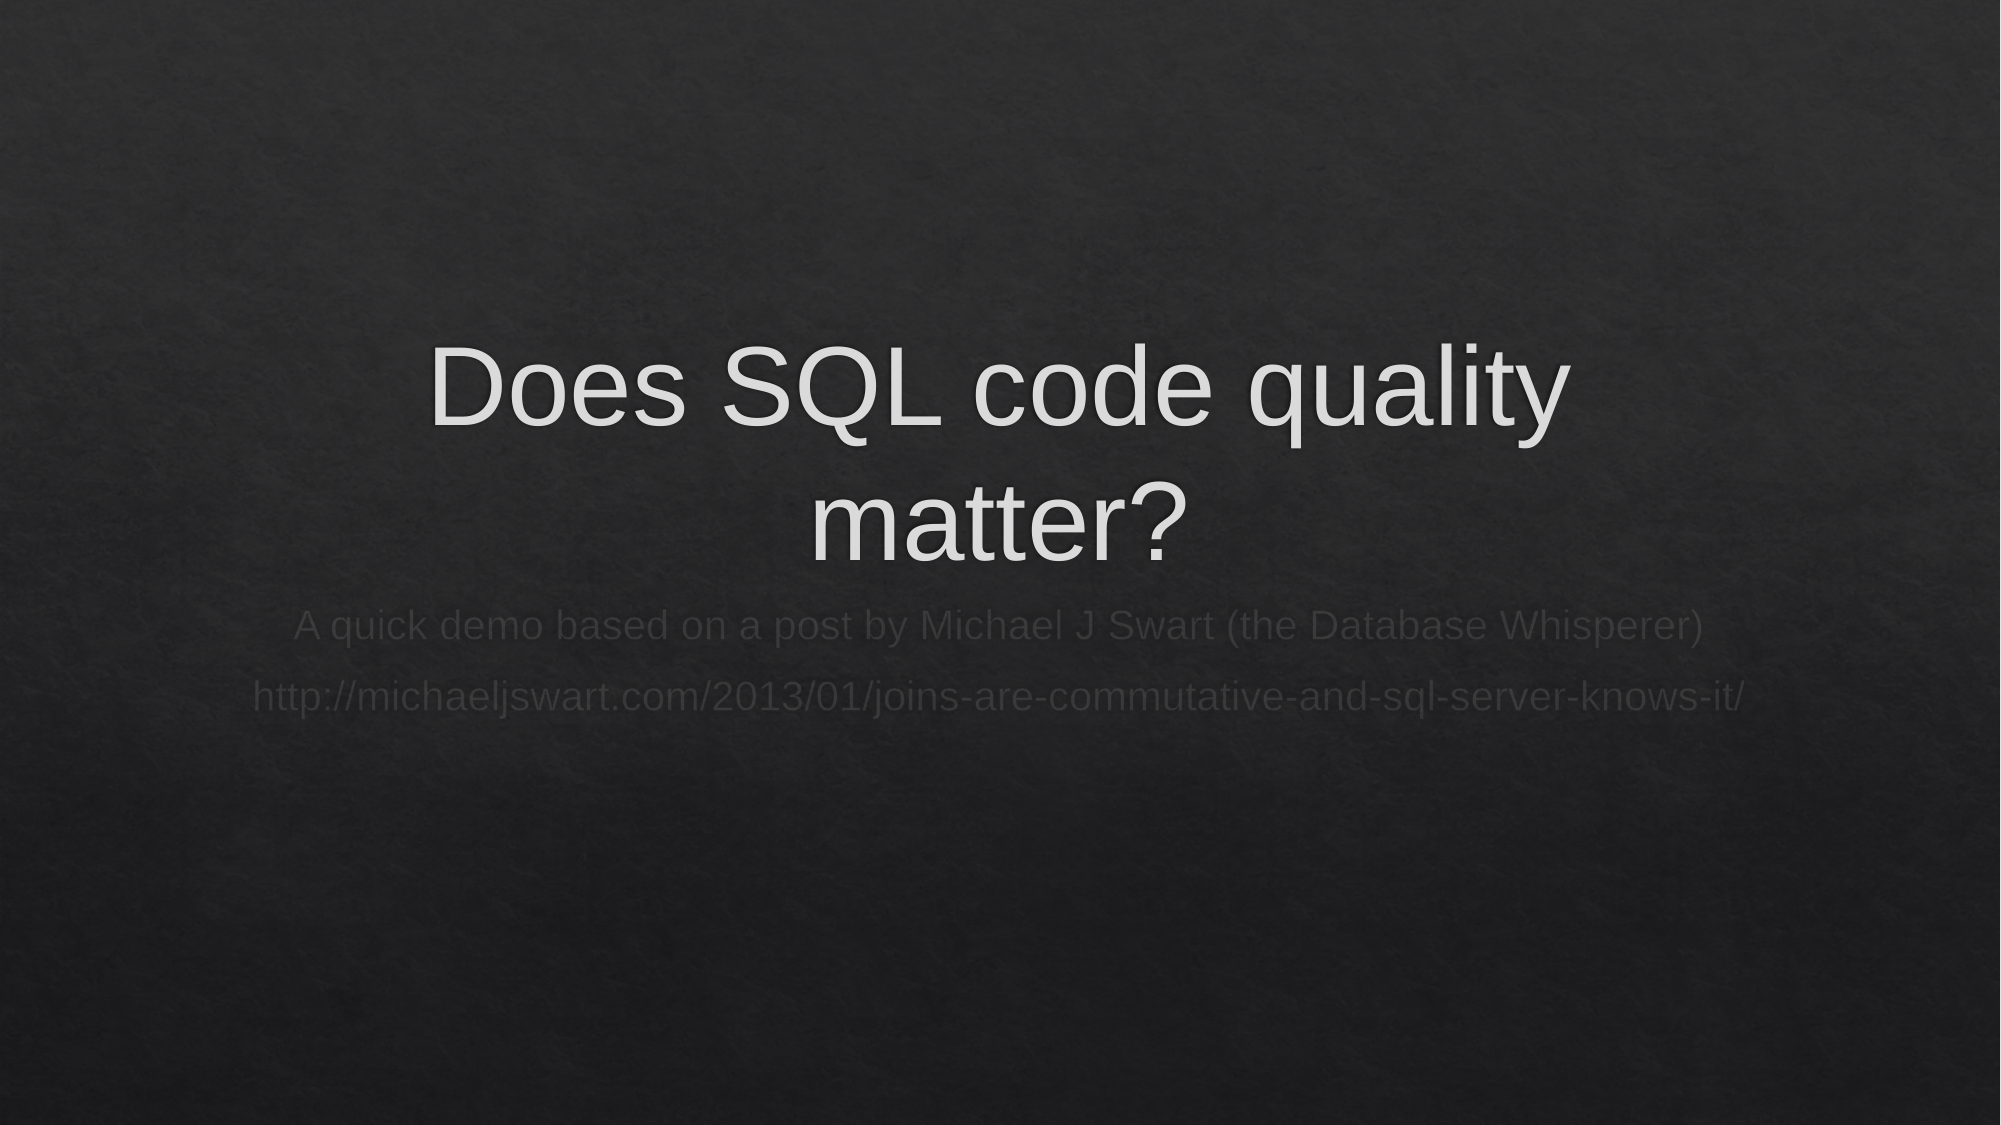

# Does SQL code quality matter?
A quick demo based on a post by Michael J Swart (the Database Whisperer)
http://michaeljswart.com/2013/01/joins-are-commutative-and-sql-server-knows-it/